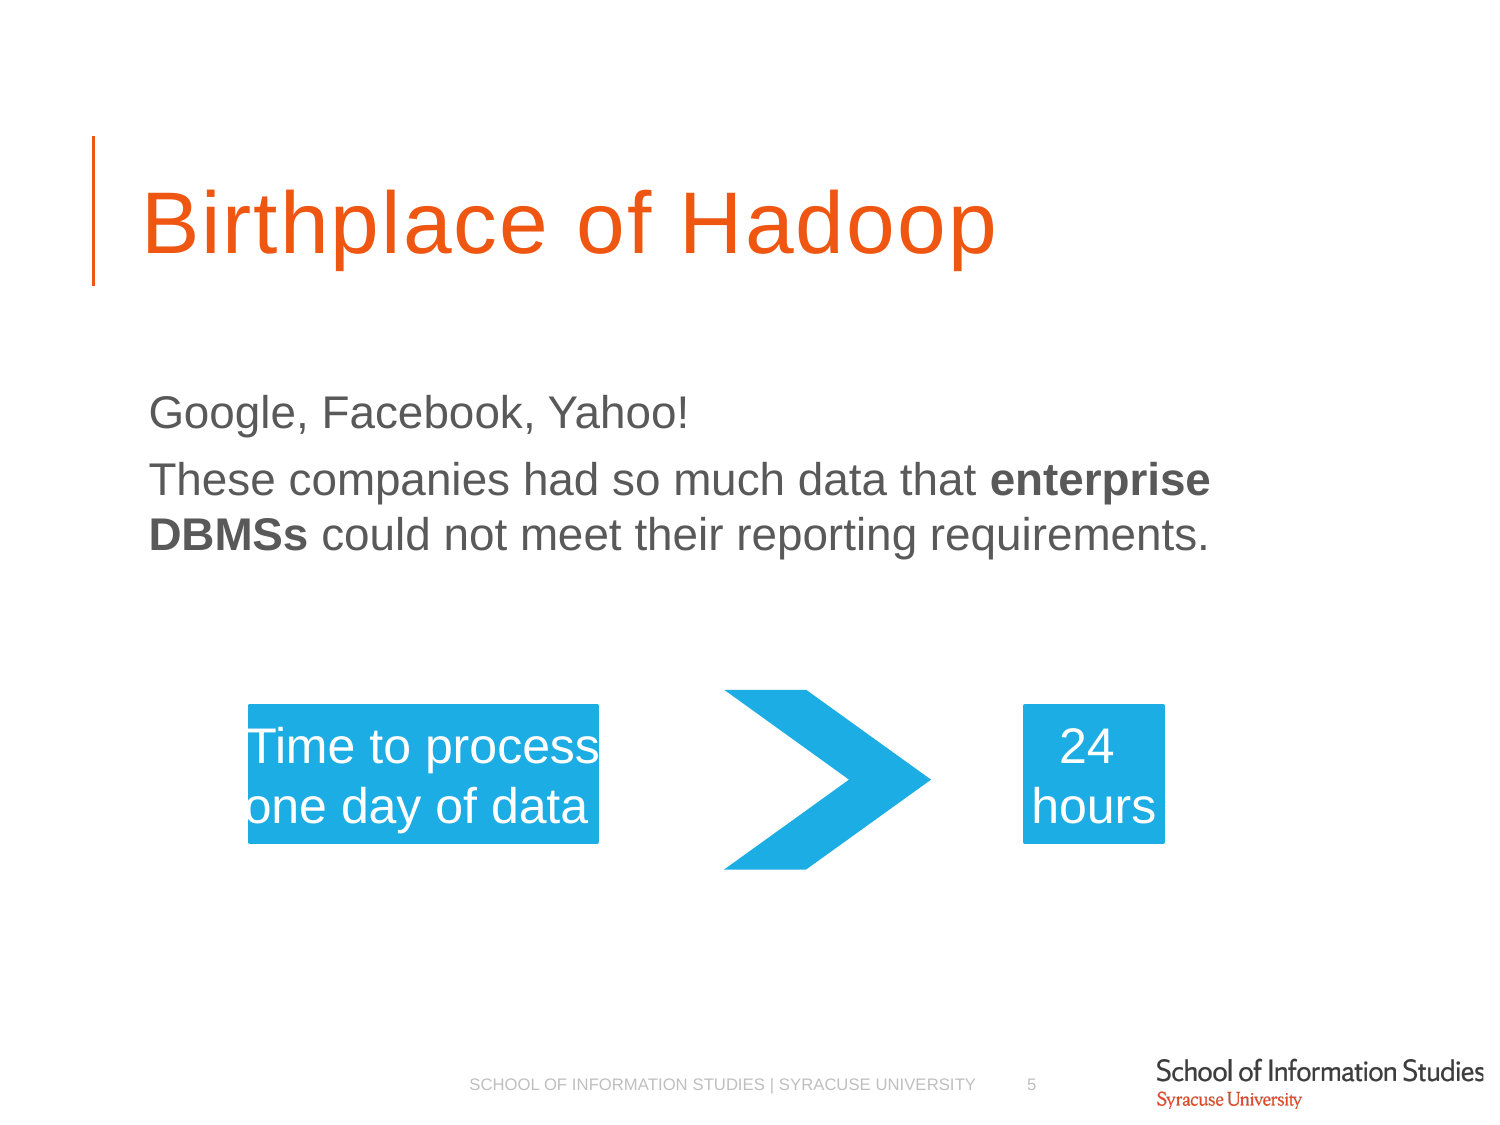

# Birthplace of Hadoop
Google, Facebook, Yahoo!
These companies had so much data that enterprise DBMSs could not meet their reporting requirements.

24
hours
 Time to process
one day of data
School of Information Studies | Syracuse University
5